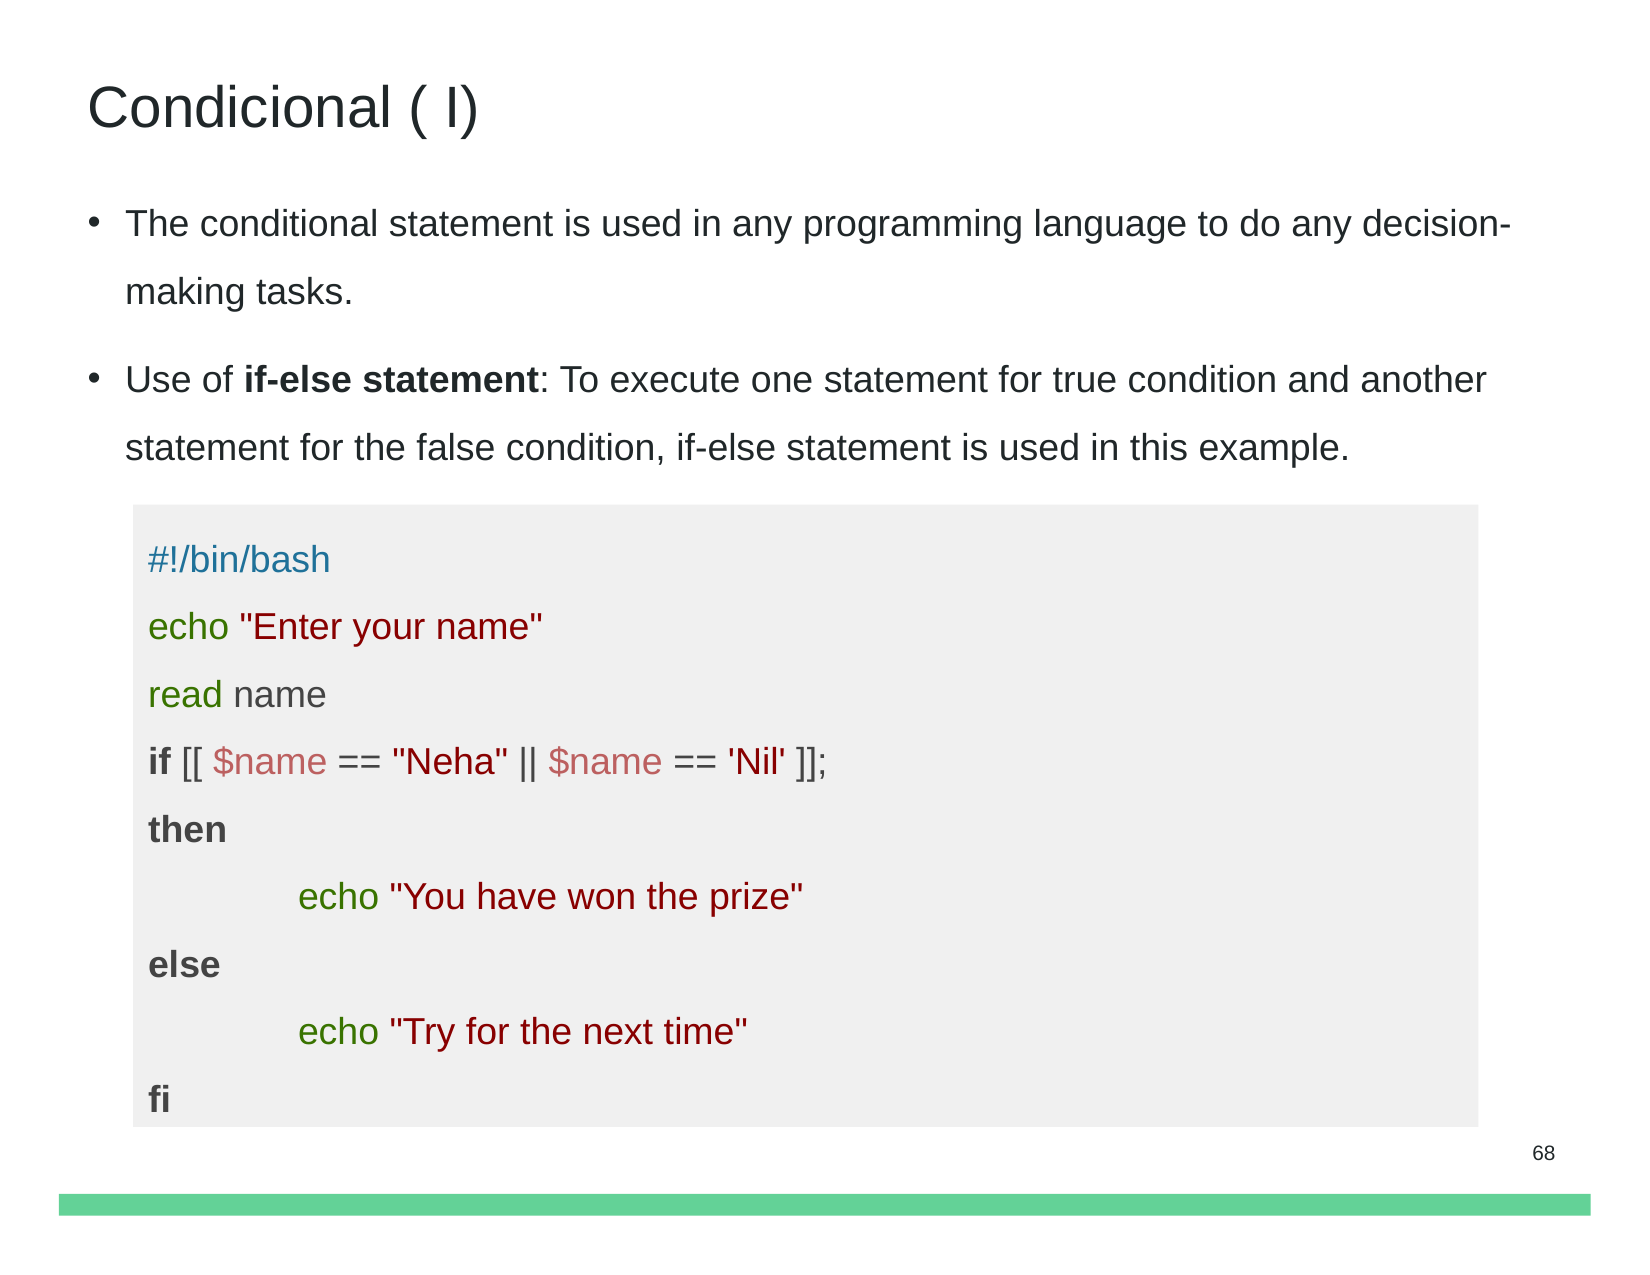

# Condicional ( I)
The conditional statement is used in any programming language to do any decision-making tasks.
Use of if-else statement: To execute one statement for true condition and another statement for the false condition, if-else statement is used in this example.

#!/bin/bash
echo "Enter your name"
read name
if [[ $name == "Neha" || $name == 'Nil' ]];
then
	echo "You have won the prize"
else
	echo "Try for the next time"
fi
68